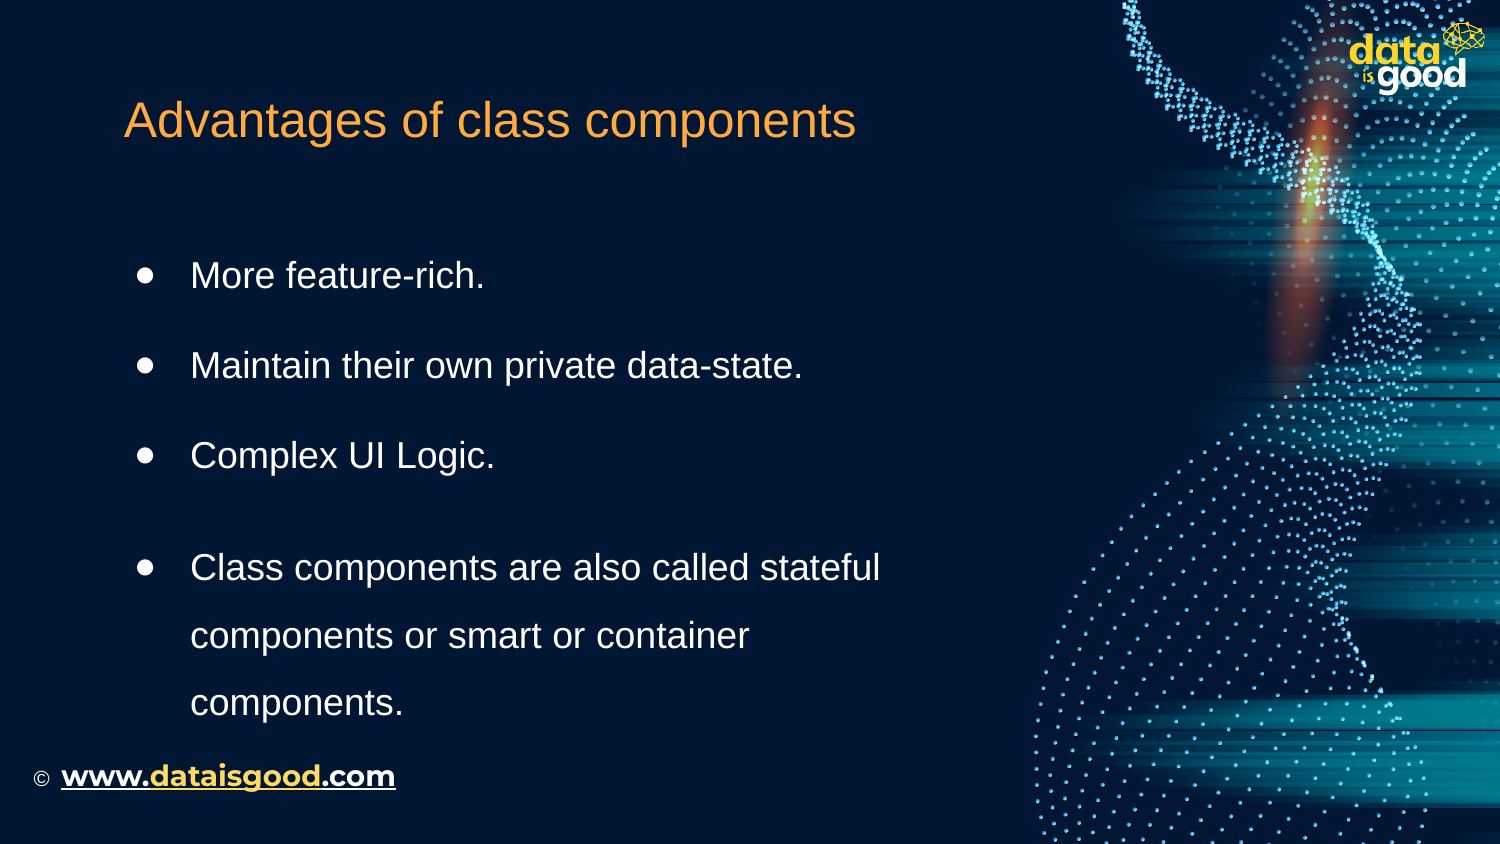

# Advantages of class components
More feature-rich.

Maintain their own private data-state.

Complex UI Logic.

Class components are also called stateful components or smart or container components.